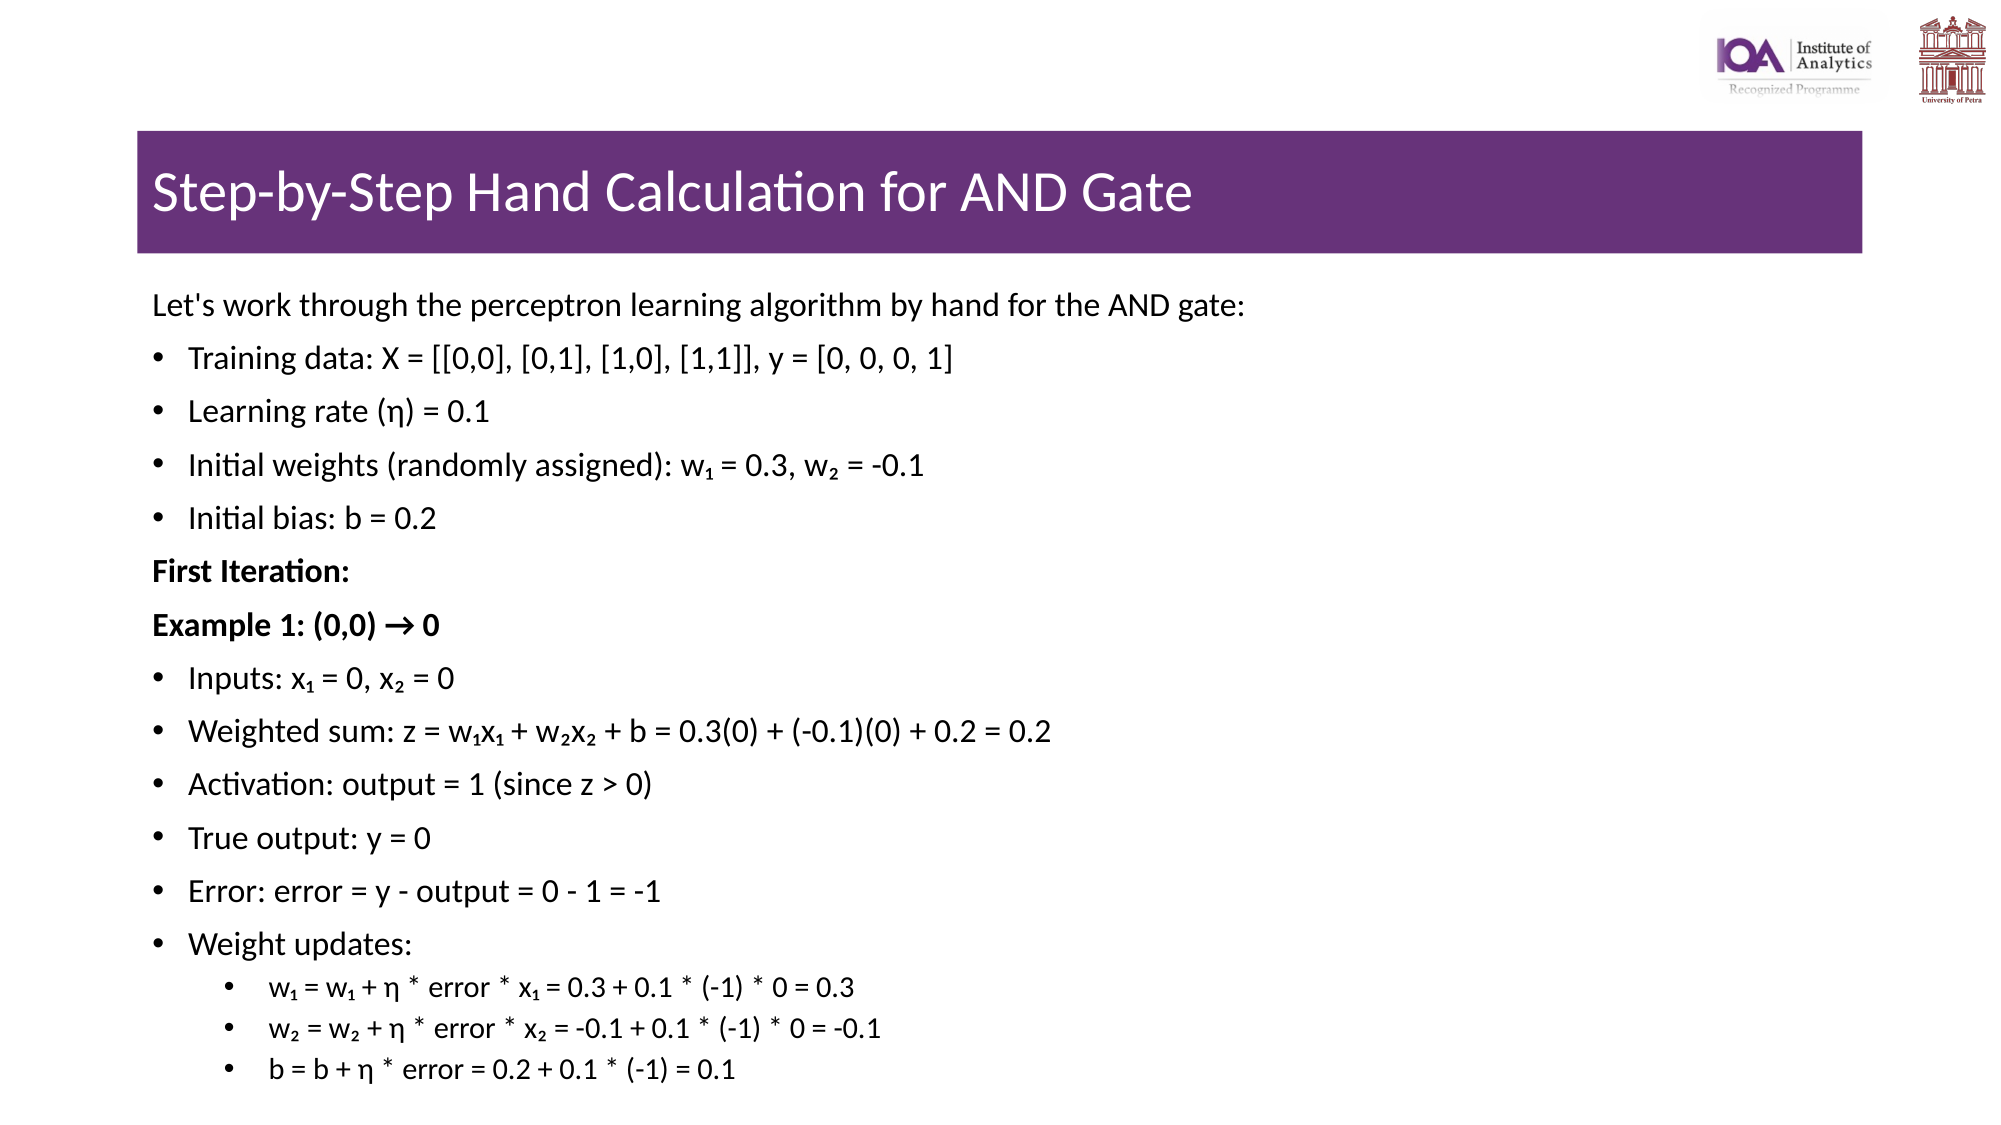

# Step-by-Step Hand Calculation for AND Gate
Let's work through the perceptron learning algorithm by hand for the AND gate:
Training data: X = [[0,0], [0,1], [1,0], [1,1]], y = [0, 0, 0, 1]
Learning rate (η) = 0.1
Initial weights (randomly assigned): w₁ = 0.3, w₂ = -0.1
Initial bias: b = 0.2
First Iteration:
Example 1: (0,0) → 0
Inputs: x₁ = 0, x₂ = 0
Weighted sum: z = w₁x₁ + w₂x₂ + b = 0.3(0) + (-0.1)(0) + 0.2 = 0.2
Activation: output = 1 (since z > 0)
True output: y = 0
Error: error = y - output = 0 - 1 = -1
Weight updates:
w₁ = w₁ + η * error * x₁ = 0.3 + 0.1 * (-1) * 0 = 0.3
w₂ = w₂ + η * error * x₂ = -0.1 + 0.1 * (-1) * 0 = -0.1
b = b + η * error = 0.2 + 0.1 * (-1) = 0.1